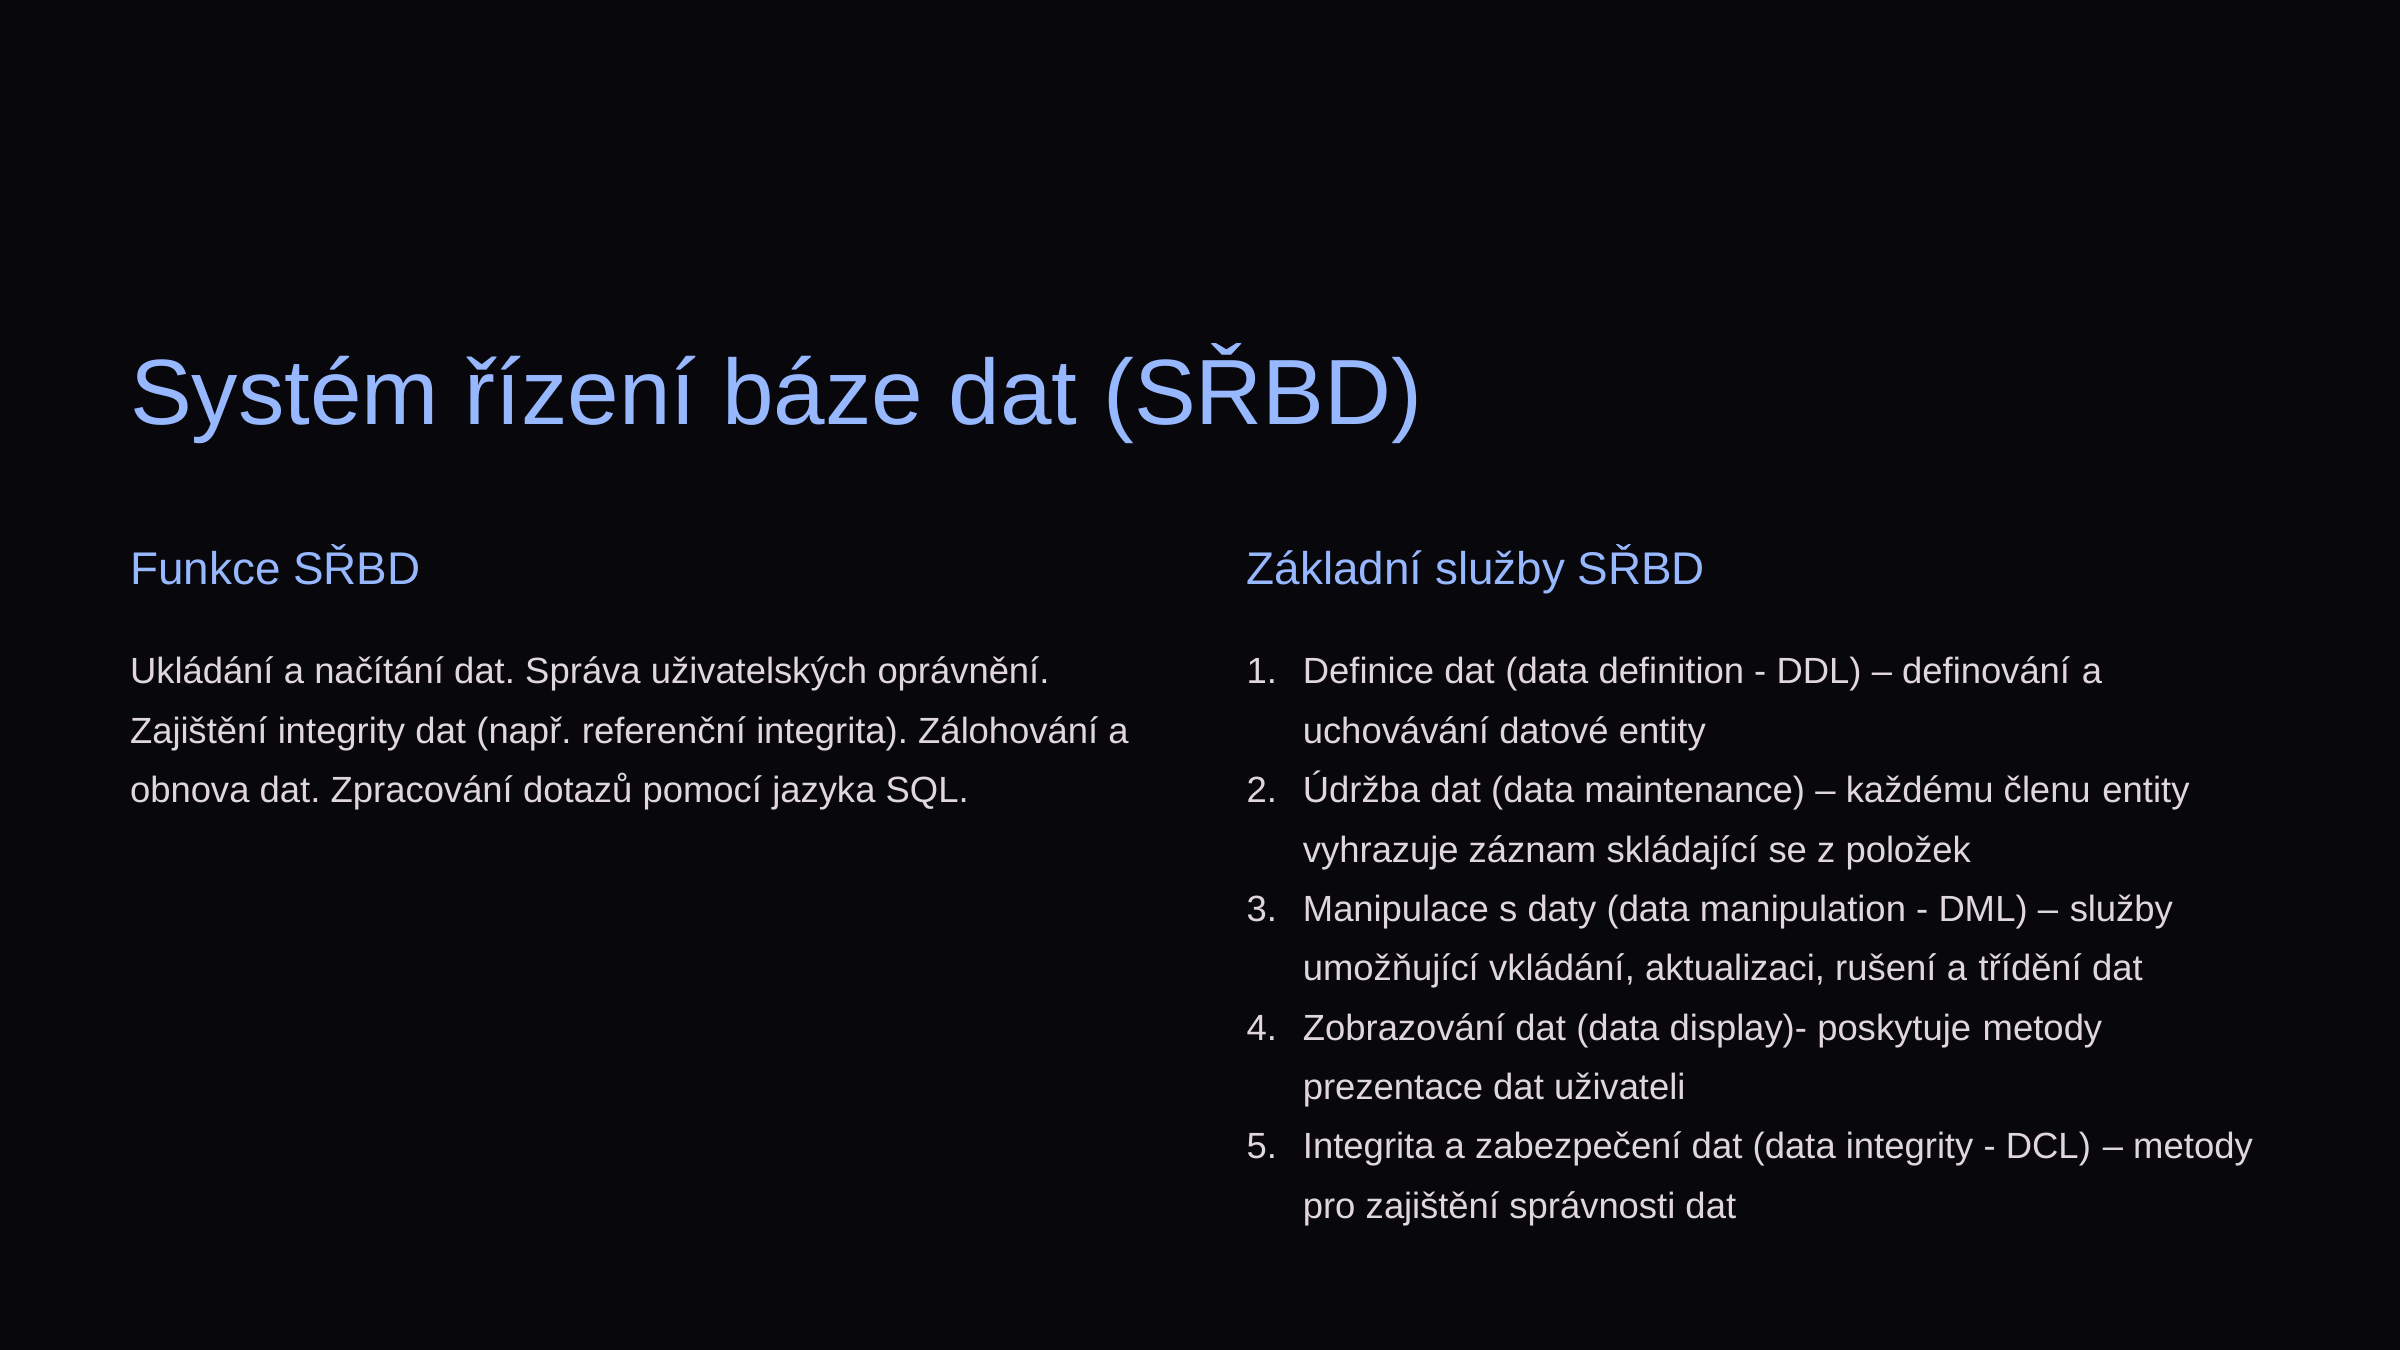

Systém řízení báze dat (SŘBD)
Funkce SŘBD
Základní služby SŘBD
Ukládání a načítání dat. Správa uživatelských oprávnění. Zajištění integrity dat (např. referenční integrita). Zálohování a obnova dat. Zpracování dotazů pomocí jazyka SQL.
Definice dat (data definition - DDL) – definování a uchovávání datové entity
Údržba dat (data maintenance) – každému členu entity vyhrazuje záznam skládající se z položek
Manipulace s daty (data manipulation - DML) – služby umožňující vkládání, aktualizaci, rušení a třídění dat
Zobrazování dat (data display)- poskytuje metody prezentace dat uživateli
Integrita a zabezpečení dat (data integrity - DCL) – metody pro zajištění správnosti dat